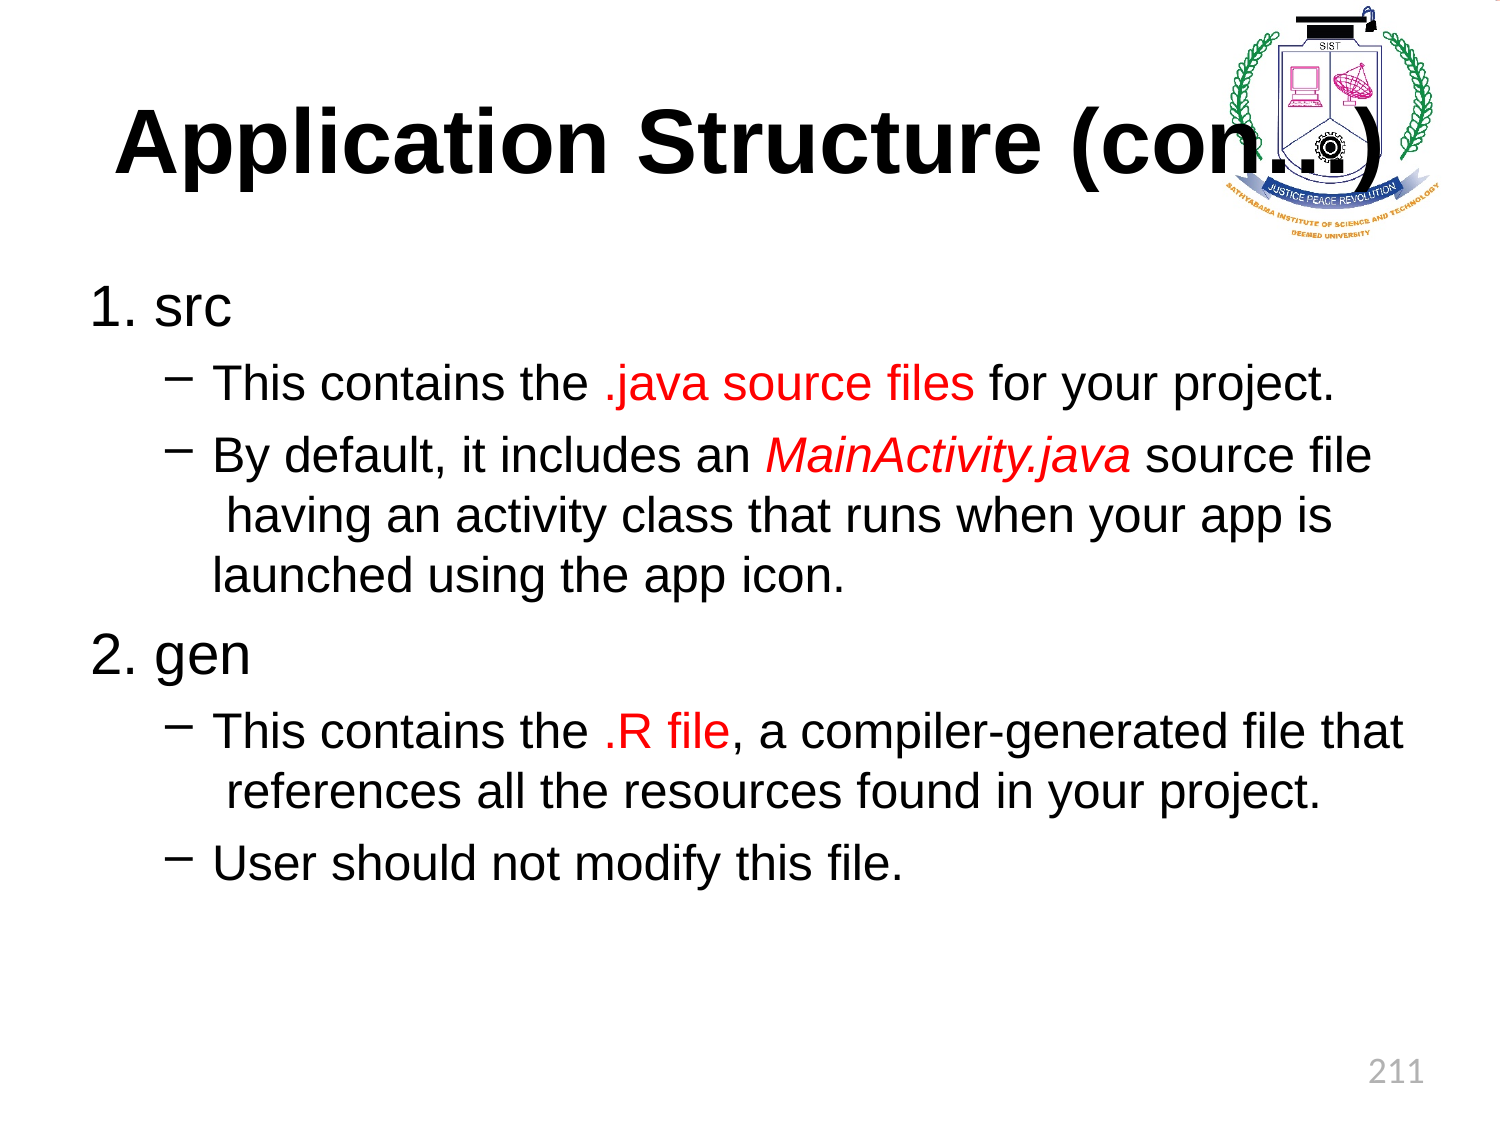

# Application Structure (con…)
src
This contains the .java source files for your project.
By default, it includes an MainActivity.java source file  having an activity class that runs when your app is  launched using the app icon.
gen
This contains the .R file, a compiler-generated file that  references all the resources found in your project.
User should not modify this file.
211